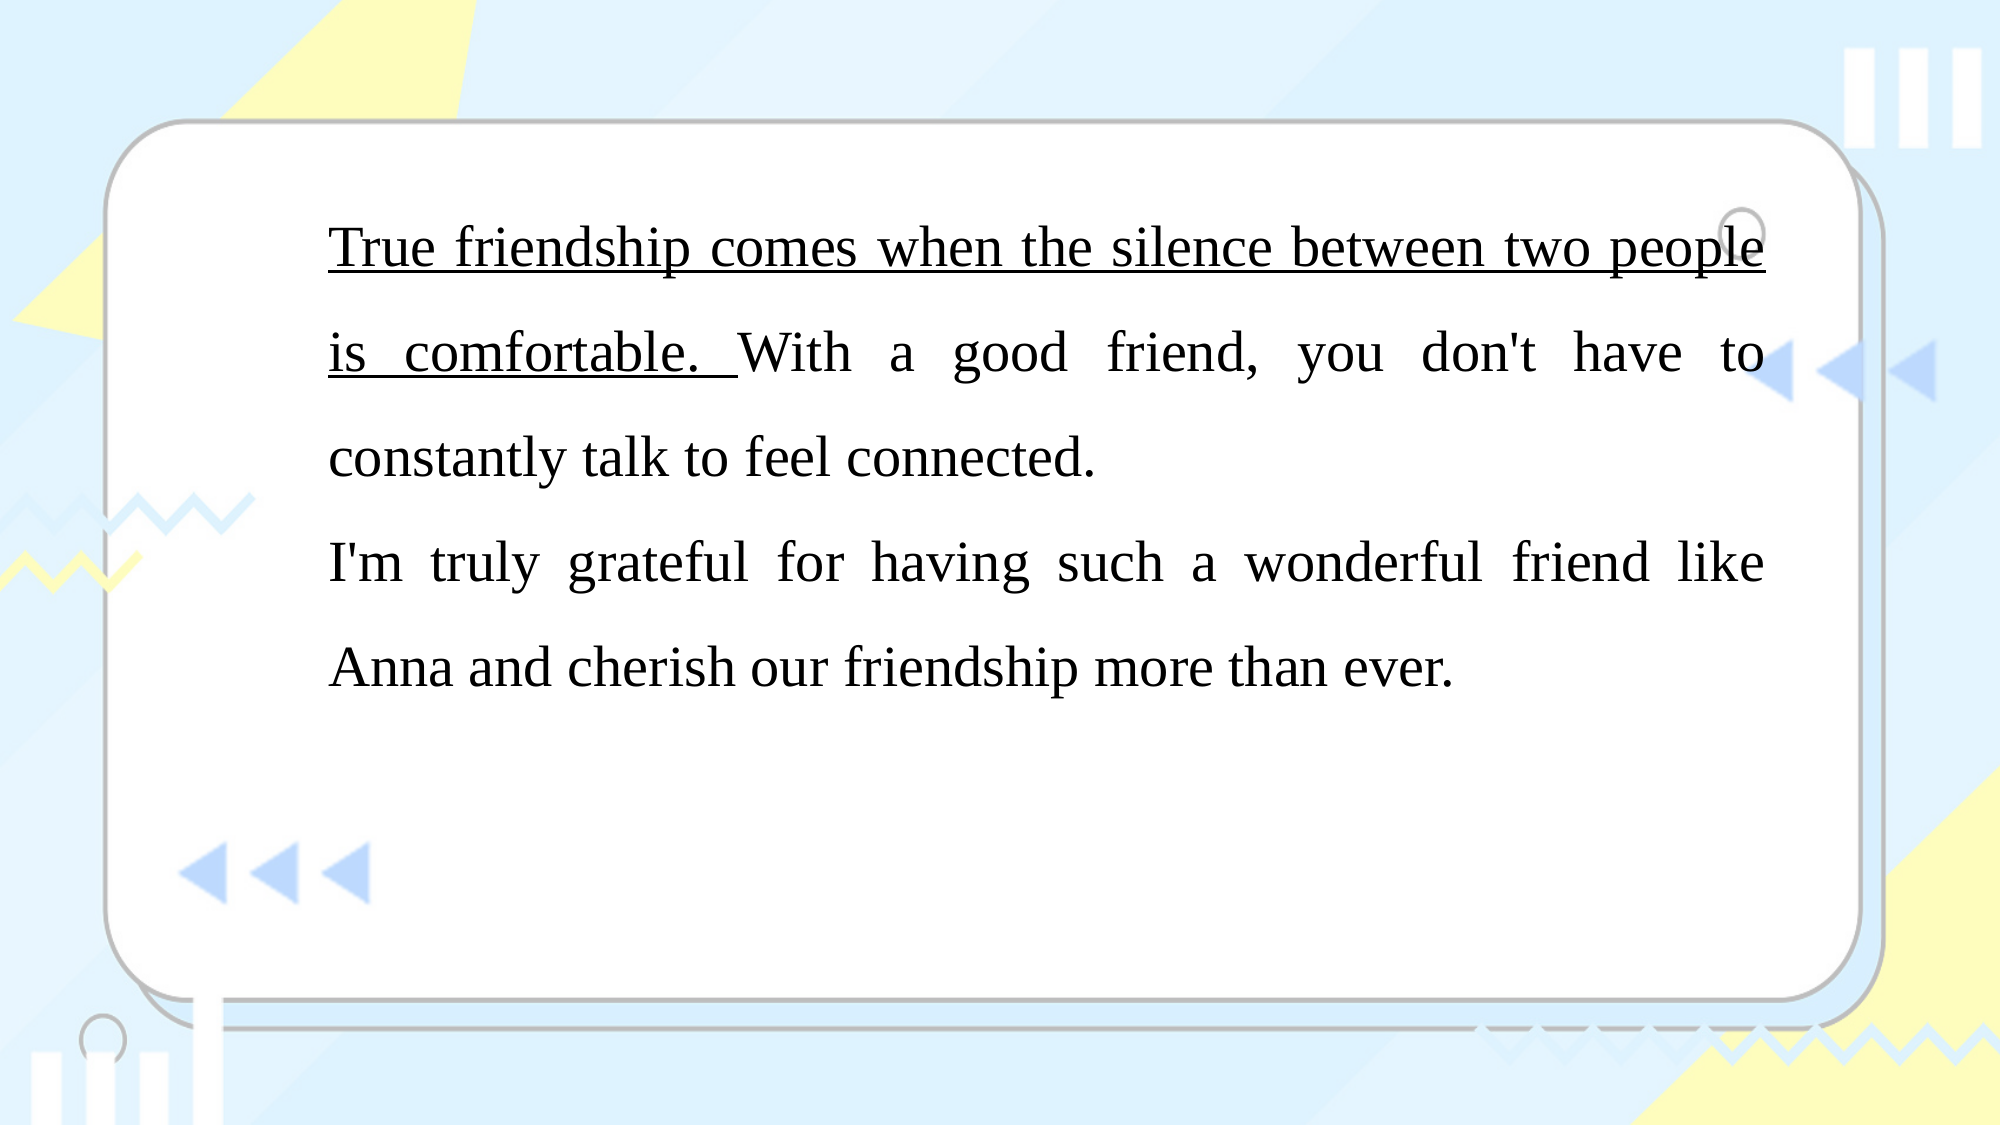

True friendship comes when the silence between two people is comfortable. With a good friend, you don't have to constantly talk to feel connected.
I'm truly grateful for having such a wonderful friend like Anna and cherish our friendship more than ever.